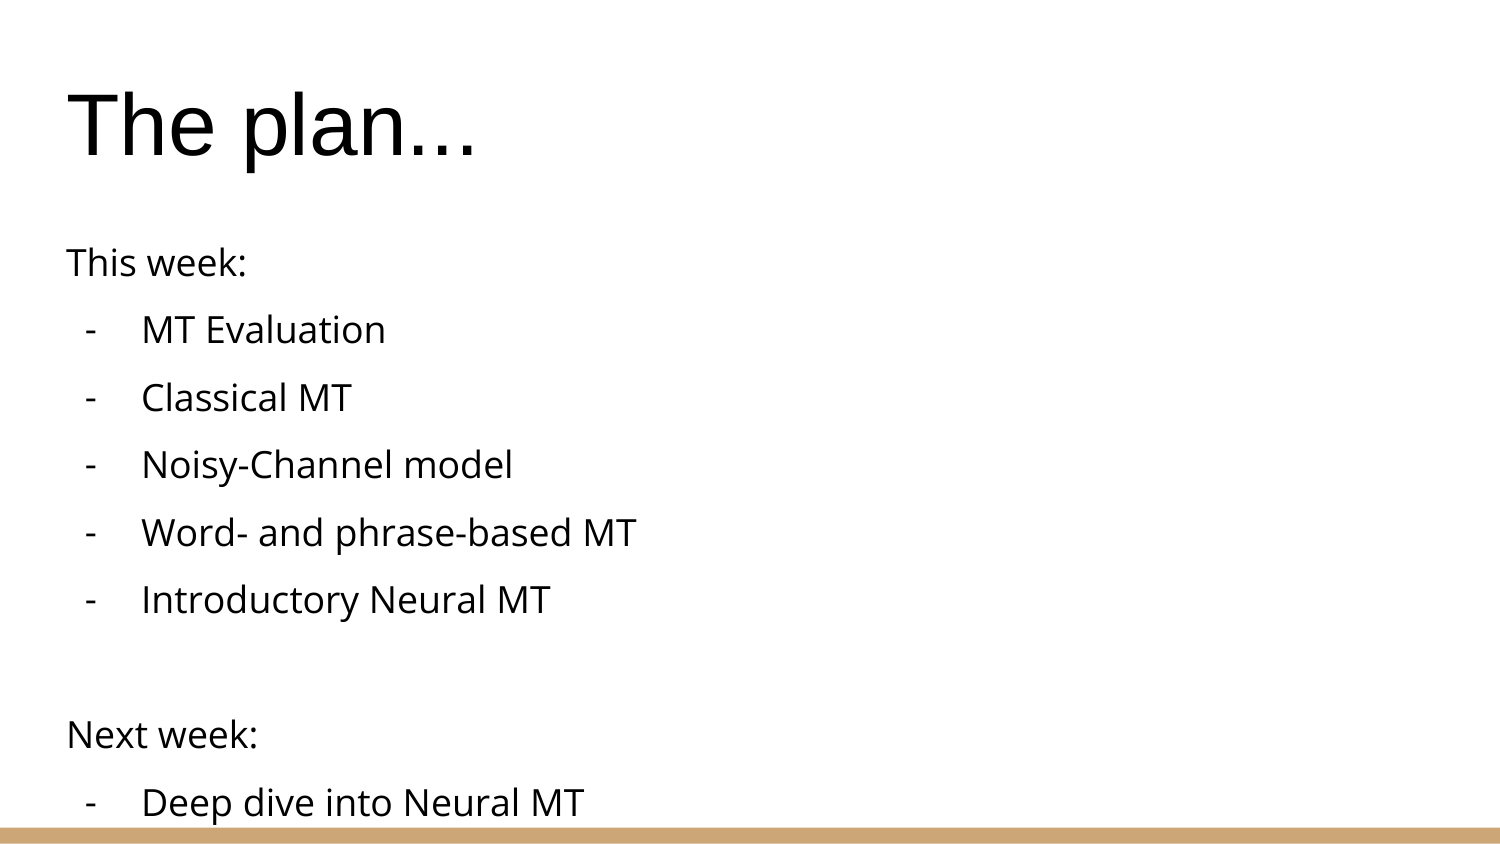

# The plan...
This week:
MT Evaluation
Classical MT
Noisy-Channel model
Word- and phrase-based MT
Introductory Neural MT

Next week:
Deep dive into Neural MT